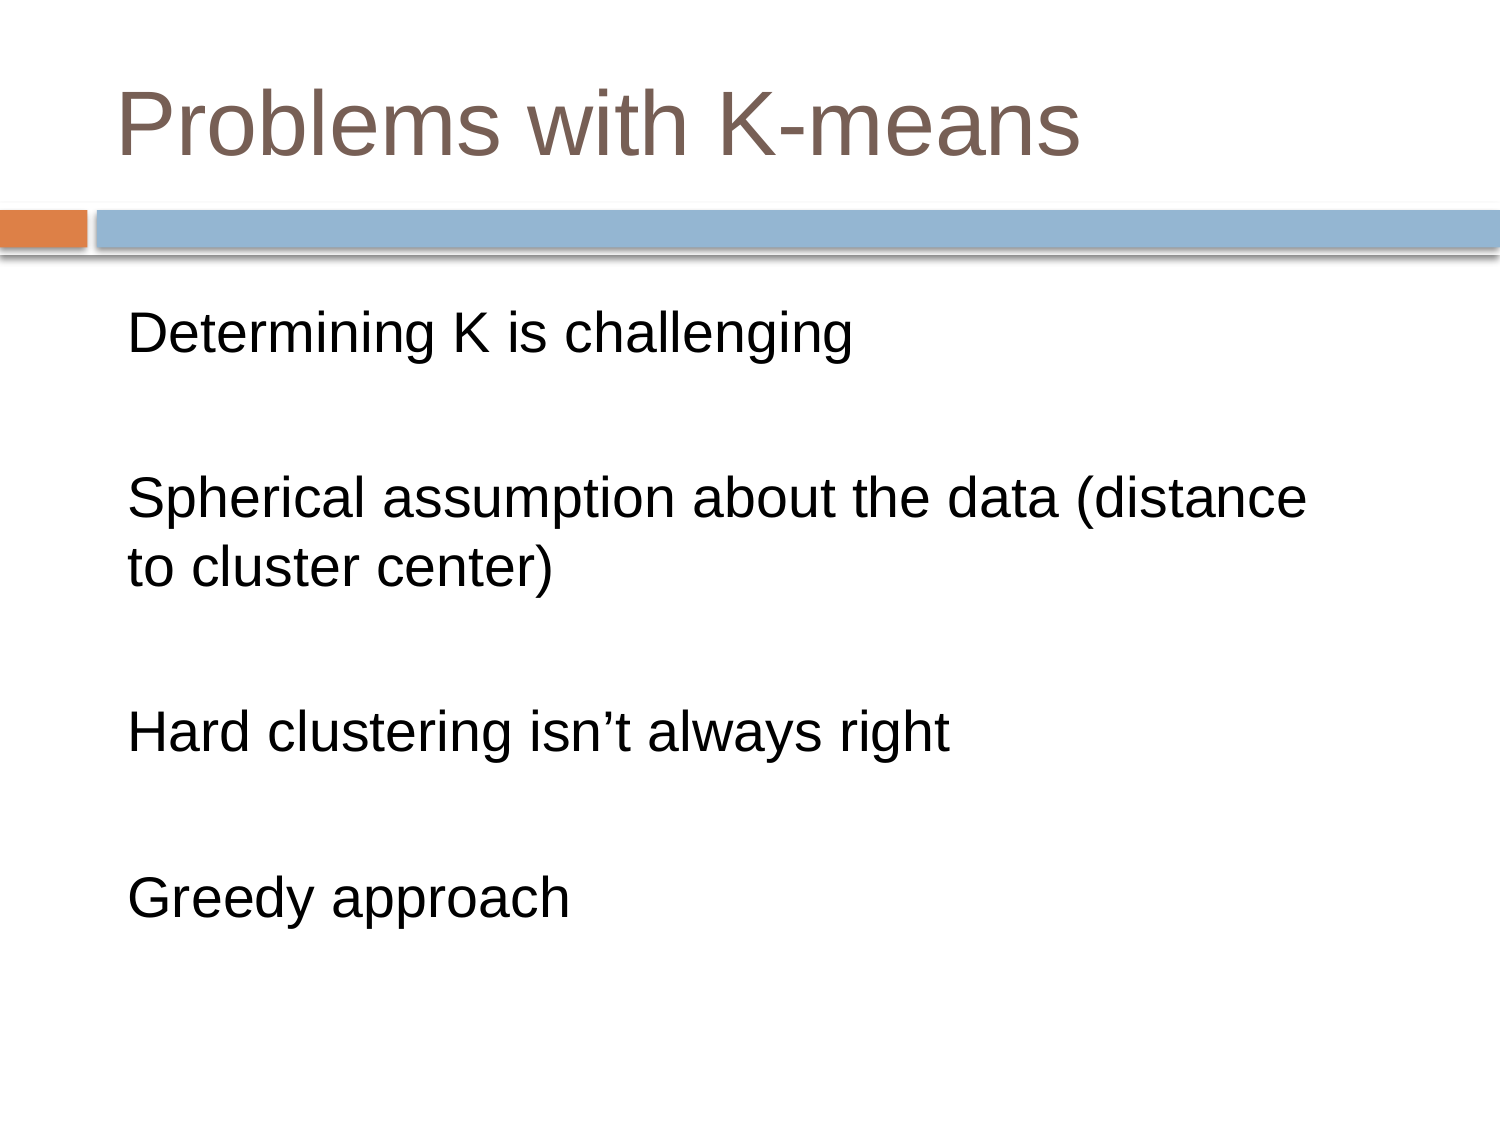

# Problems with K-means
Determining K is challenging

Spherical assumption about the data (distance to cluster center)

Hard clustering isn’t always right

Greedy approach